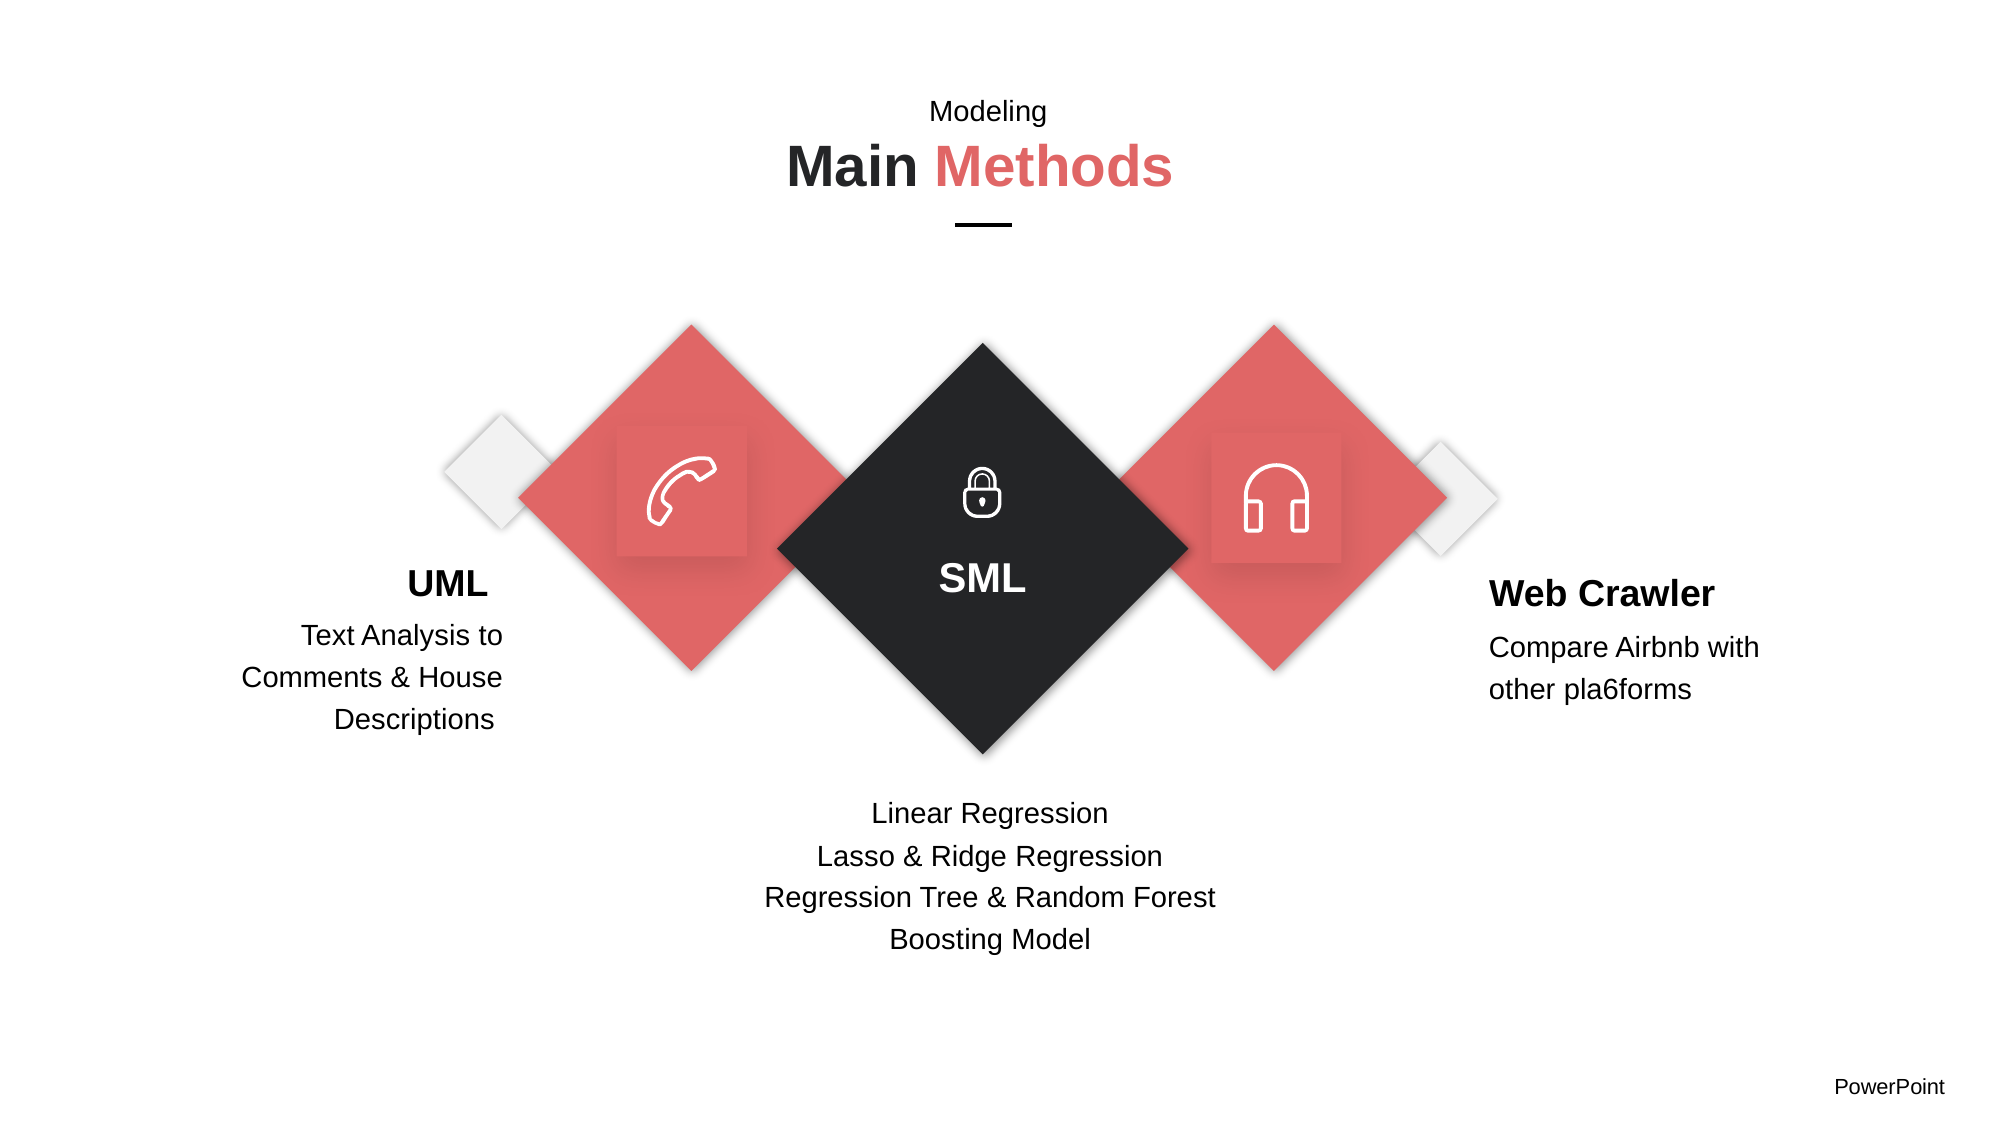

Modeling
Main Methods

SML

UML
Text Analysis to Comments & House Descriptions
Web Crawler
Compare Airbnb with other pla6forms
Linear Regression
Lasso & Ridge Regression
Regression Tree & Random Forest
Boosting Model